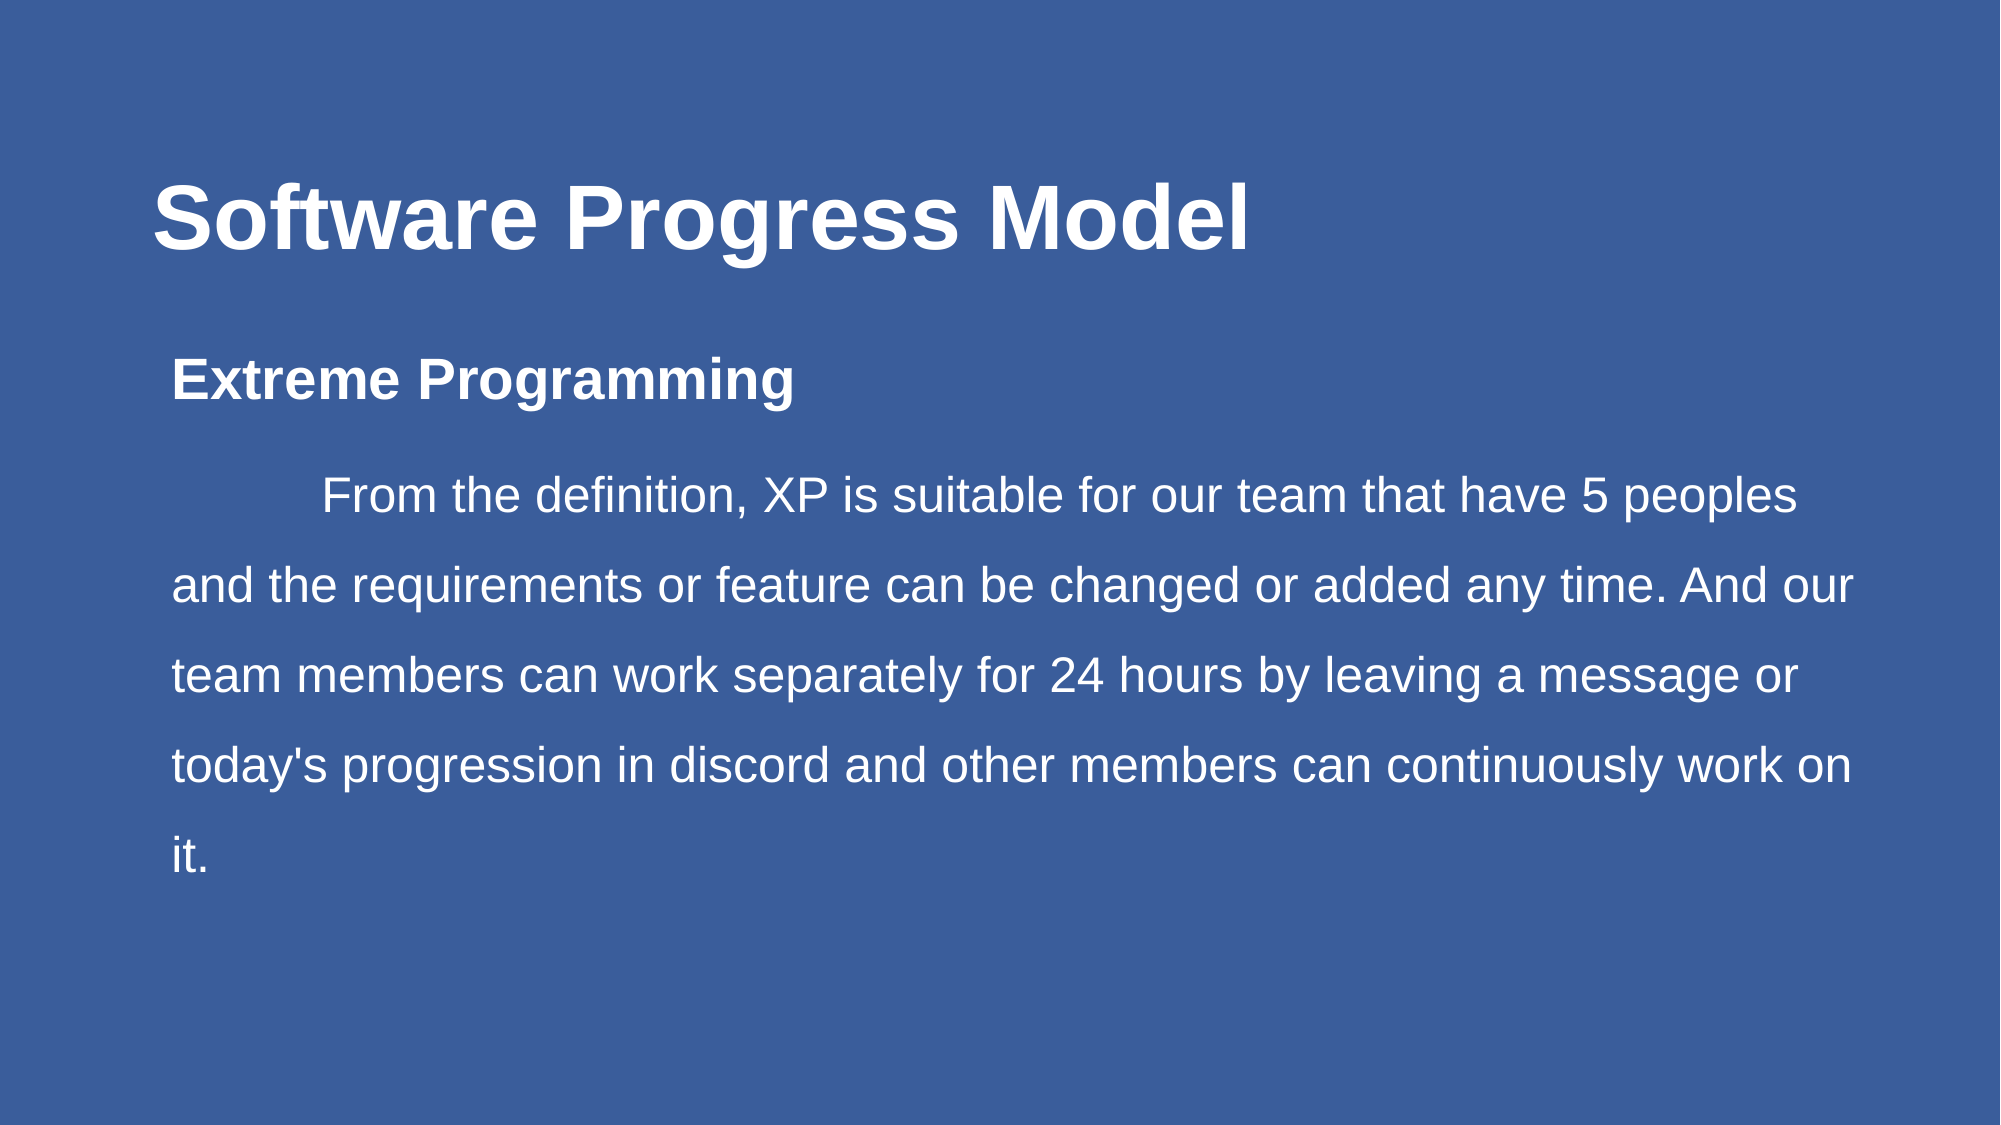

# Software Progress Model
Extreme Programming
	From the definition, XP is suitable for our team that have 5 peoples and the requirements or feature can be changed or added any time. And our team members can work separately for 24 hours by leaving a message or today's progression in discord and other members can continuously work on it.